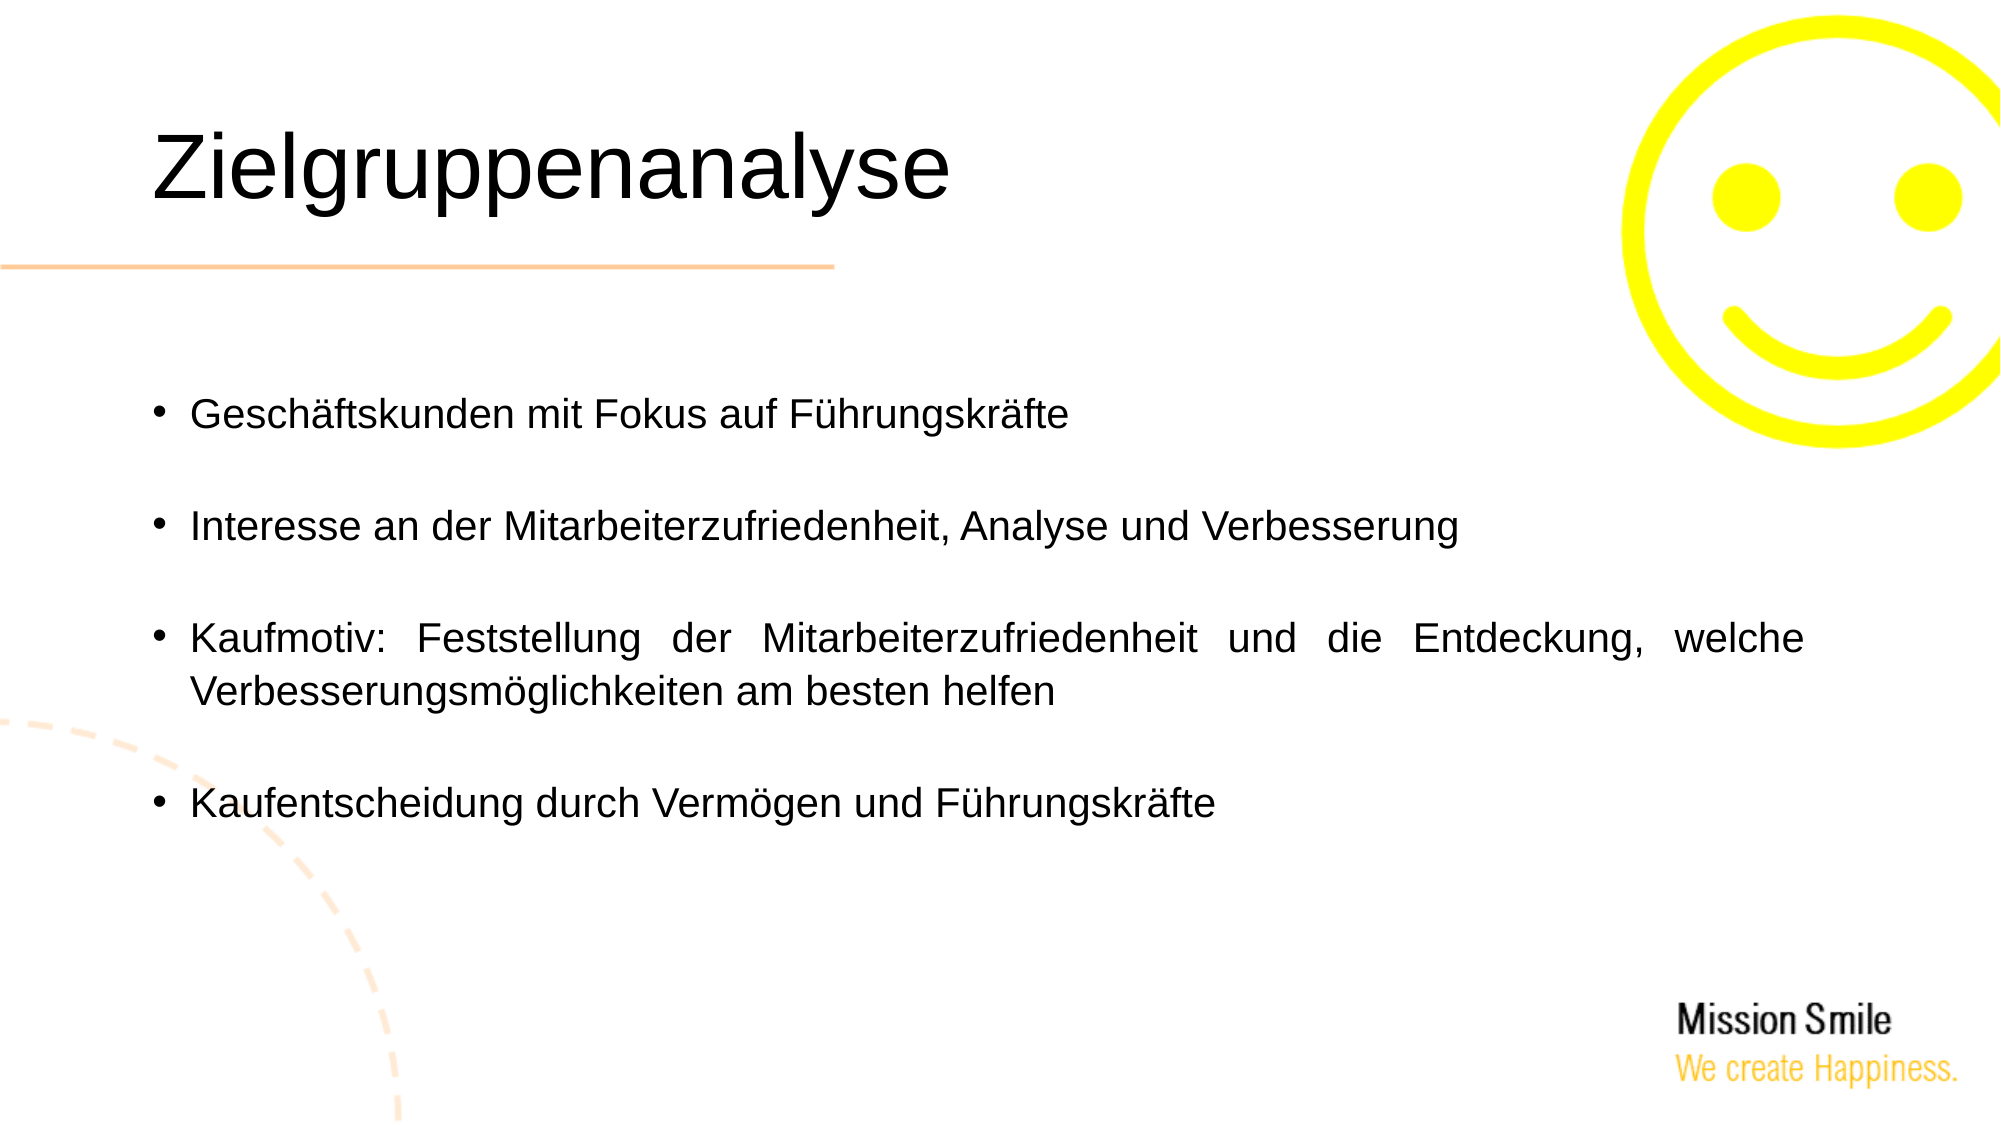

# Zielgruppenanalyse
Geschäftskunden mit Fokus auf Führungskräfte
Interesse an der Mitarbeiterzufriedenheit, Analyse und Verbesserung
Kaufmotiv: Feststellung der Mitarbeiterzufriedenheit und die Entdeckung, welche Verbesserungsmöglichkeiten am besten helfen
Kaufentscheidung durch Vermögen und Führungskräfte